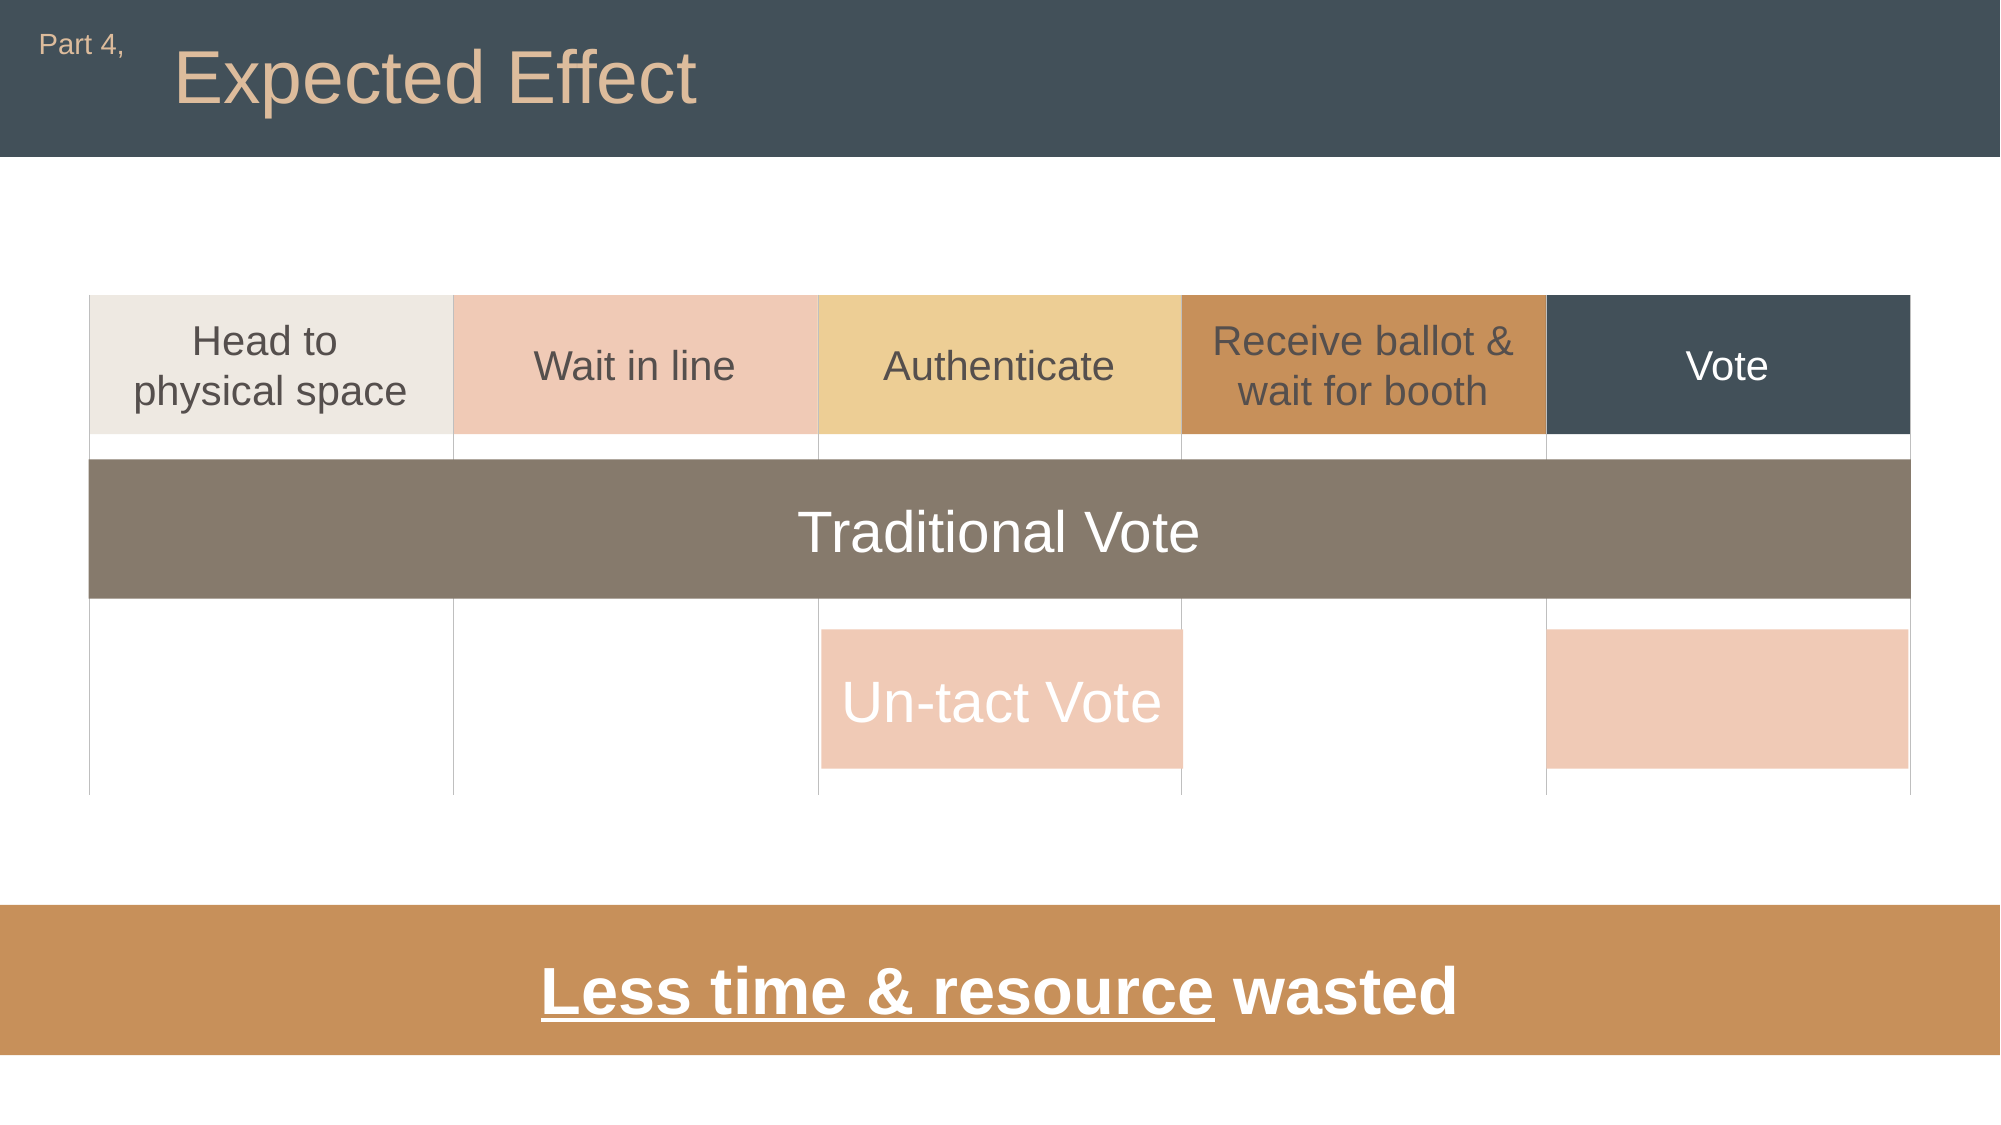

Part 4,
Expected Effect

Head to
physical space
Receive ballot &
wait for booth
Wait in line
Authenticate
Vote
Traditional Vote
Un-tact Vote

Less time & resource wasted